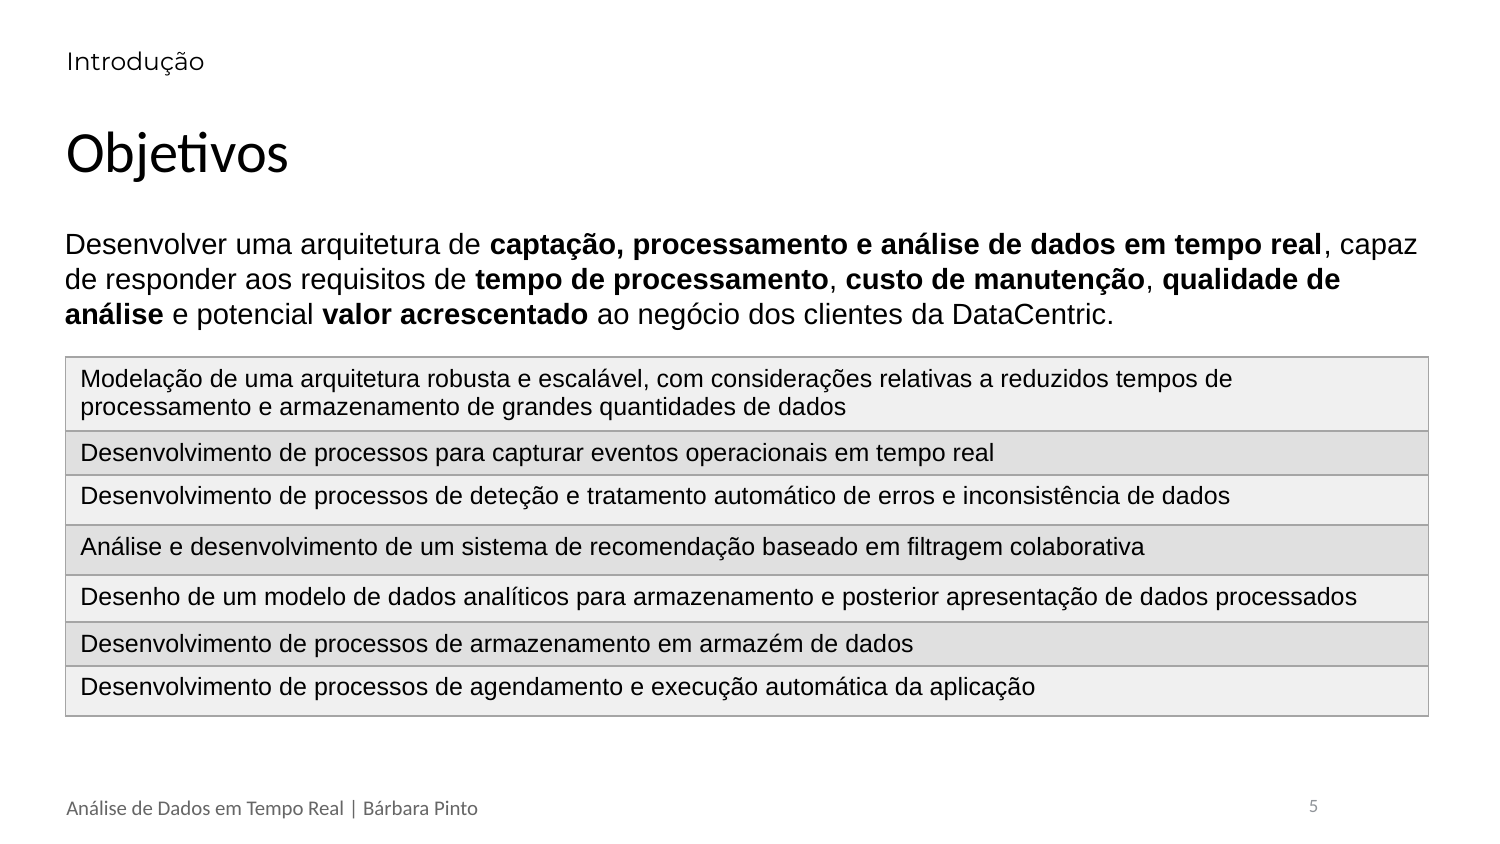

Introdução
Objetivos
Desenvolver uma arquitetura de captação, processamento e análise de dados em tempo real, capaz de responder aos requisitos de tempo de processamento, custo de manutenção, qualidade de análise e potencial valor acrescentado ao negócio dos clientes da DataCentric.

| Modelação de uma arquitetura robusta e escalável, com considerações relativas a reduzidos tempos de processamento e armazenamento de grandes quantidades de dados |
| --- |
| Desenvolvimento de processos para capturar eventos operacionais em tempo real |
| Desenvolvimento de processos de deteção e tratamento automático de erros e inconsistência de dados |
| Análise e desenvolvimento de um sistema de recomendação baseado em filtragem colaborativa |
| Desenho de um modelo de dados analíticos para armazenamento e posterior apresentação de dados processados |
| Desenvolvimento de processos de armazenamento em armazém de dados |
| Desenvolvimento de processos de agendamento e execução automática da aplicação |
5
Análise de Dados em Tempo Real | Bárbara Pinto